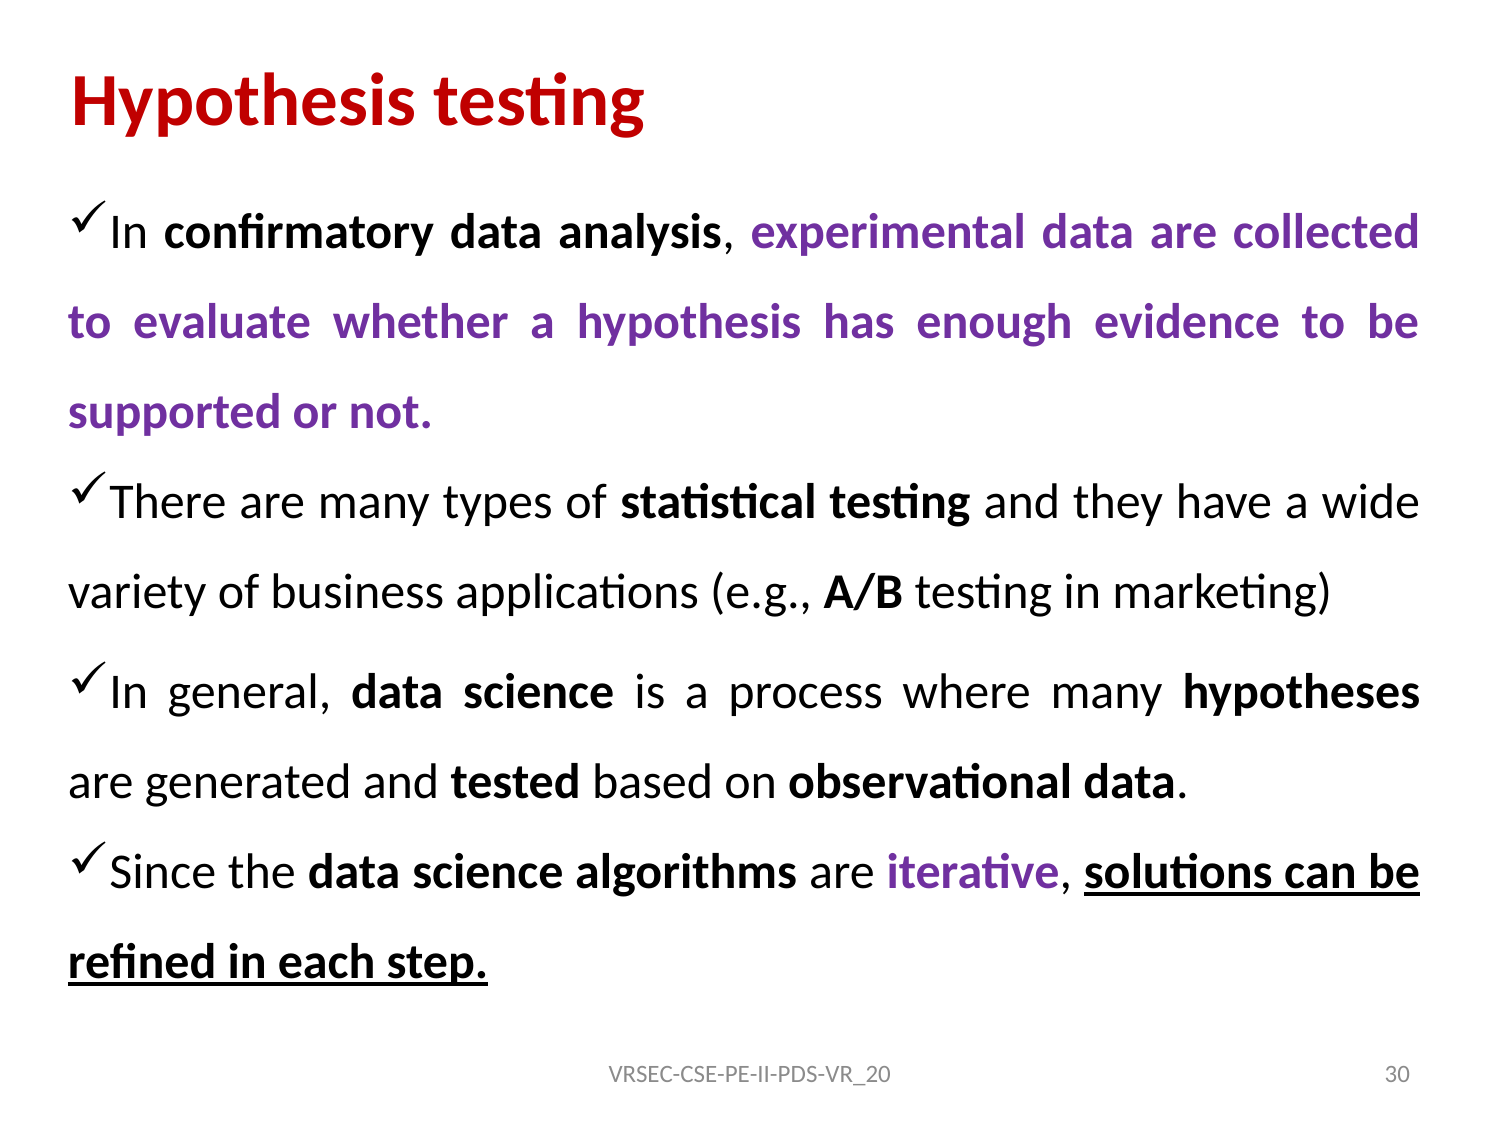

Hypothesis testing
In confirmatory data analysis, experimental data are collected to evaluate whether a hypothesis has enough evidence to be supported or not.
There are many types of statistical testing and they have a wide variety of business applications (e.g., A/B testing in marketing)
In general, data science is a process where many hypotheses are generated and tested based on observational data.
Since the data science algorithms are iterative, solutions can be refined in each step.
VRSEC-CSE-PE-II-PDS-VR_20
30